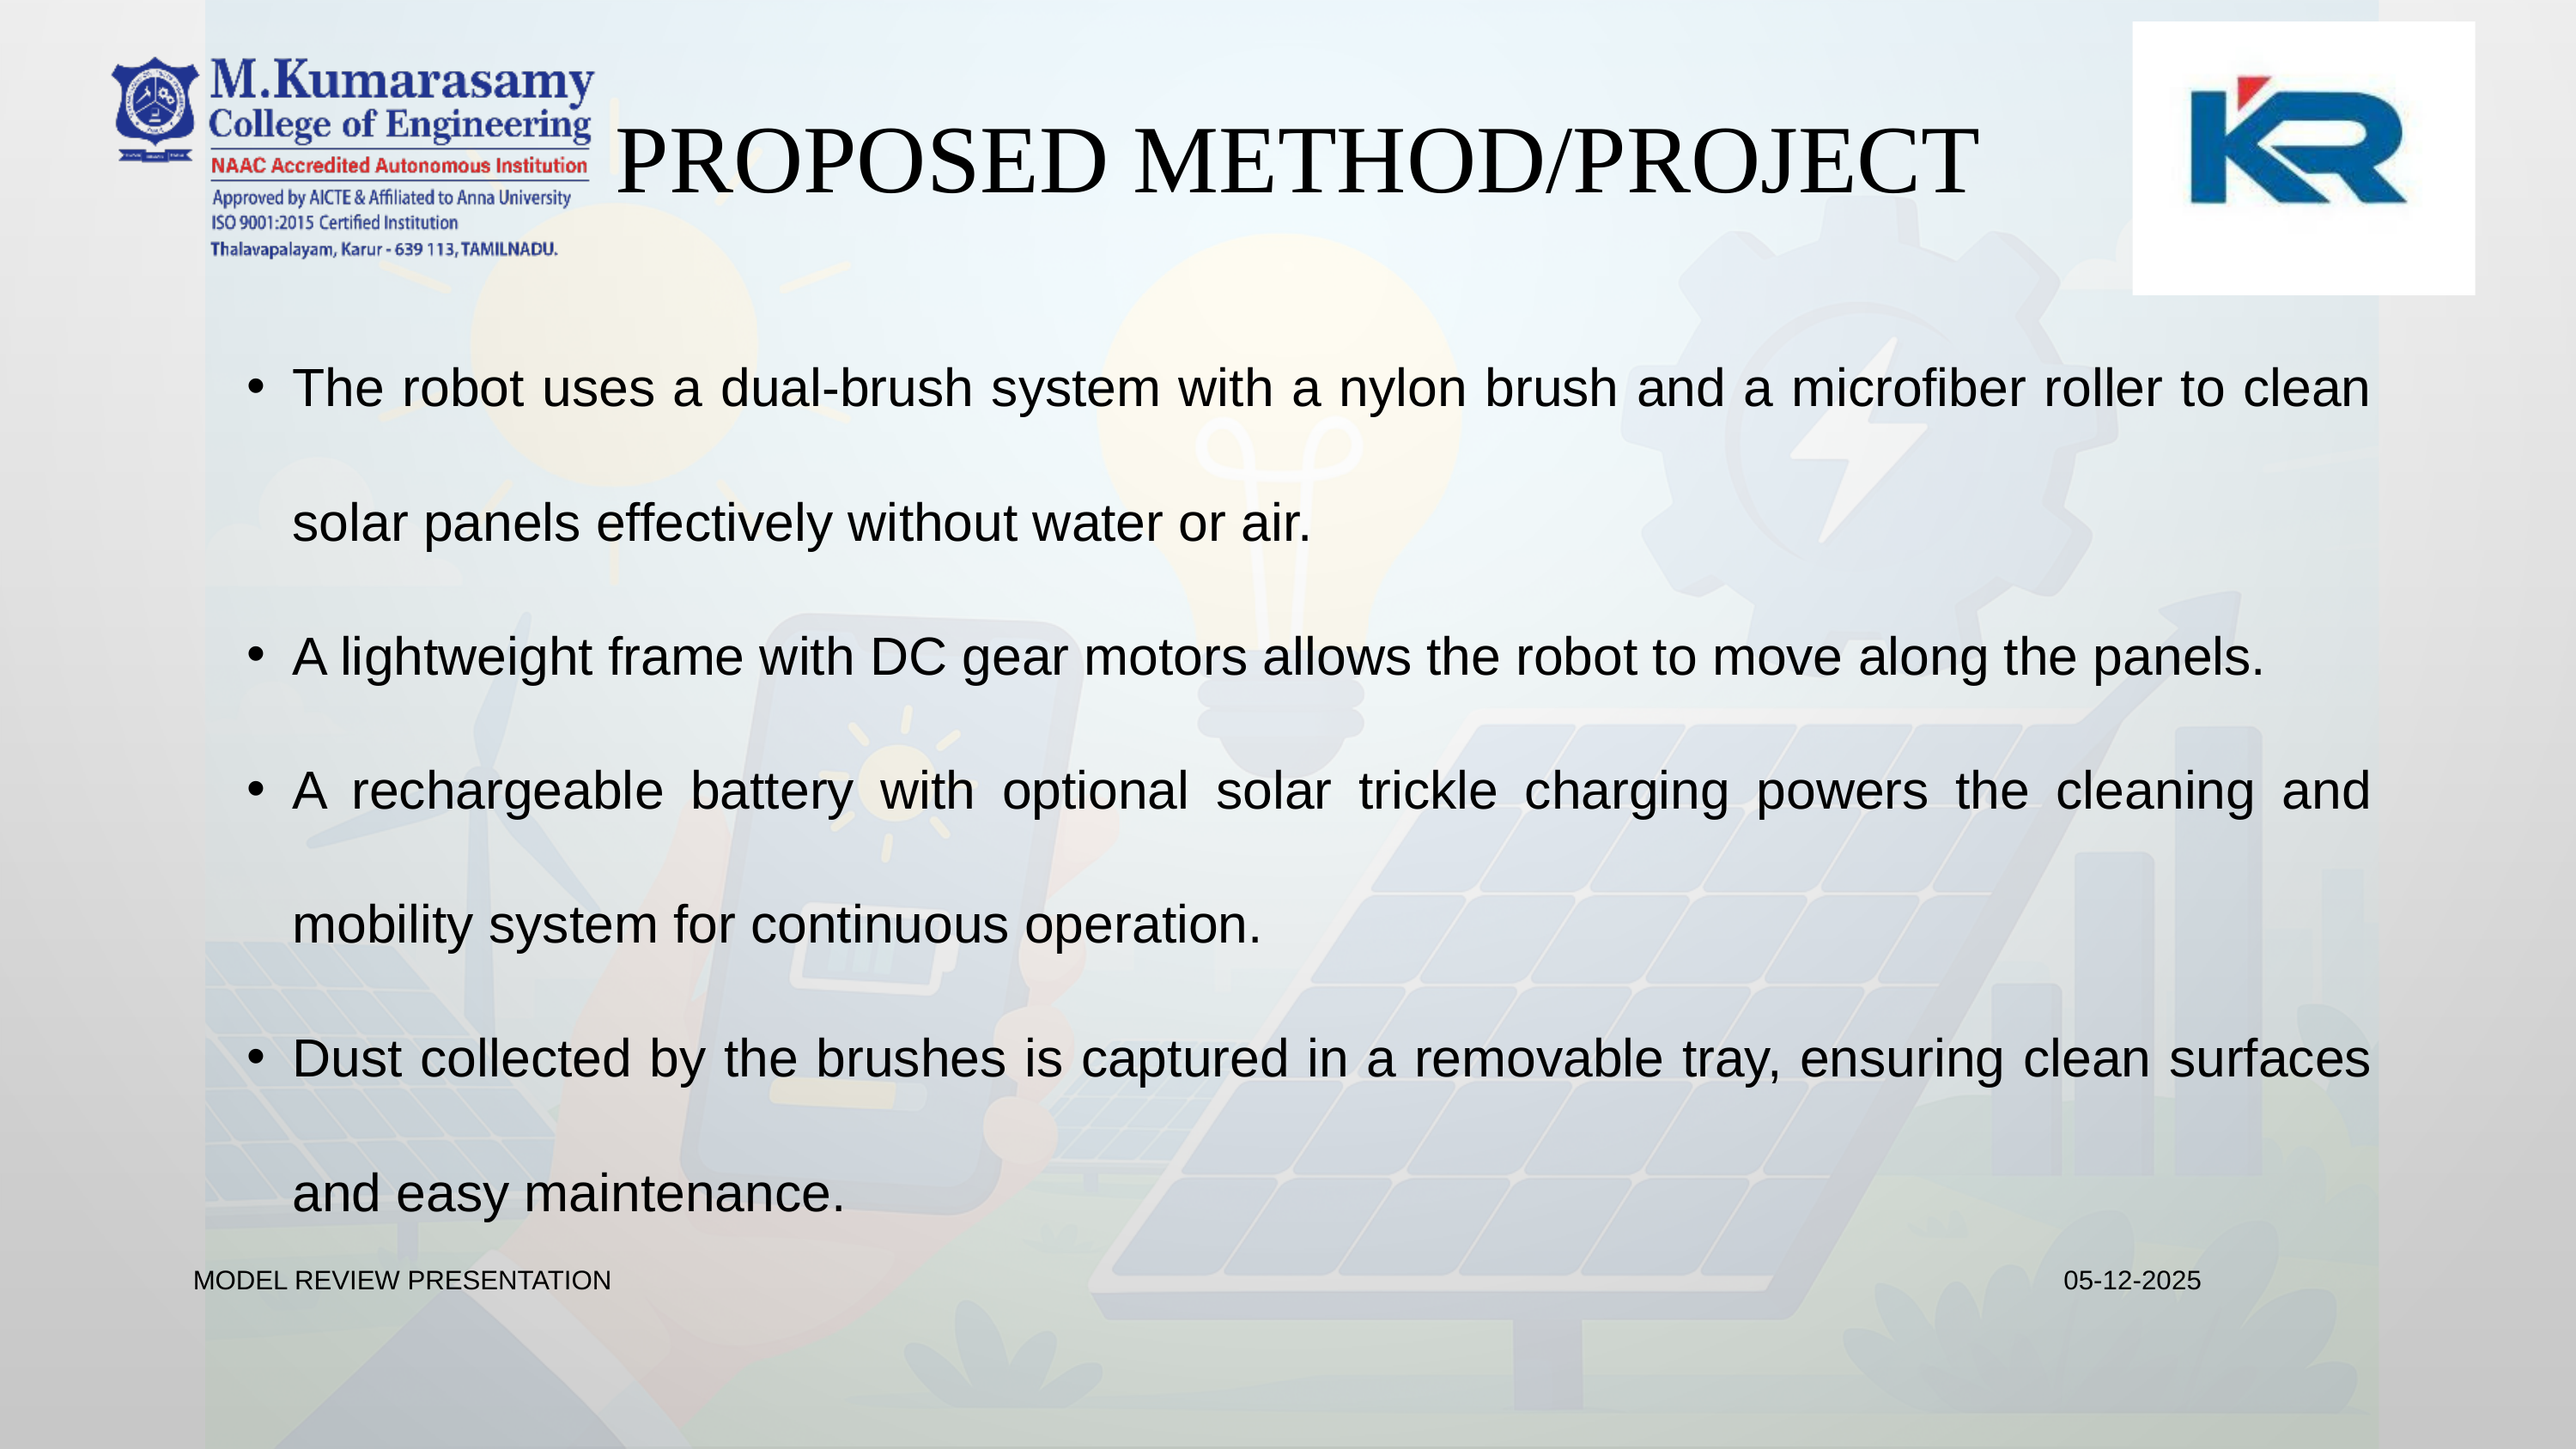

PROPOSED METHOD/PROJECT
The robot uses a dual-brush system with a nylon brush and a microfiber roller to clean solar panels effectively without water or air.
A lightweight frame with DC gear motors allows the robot to move along the panels.
A rechargeable battery with optional solar trickle charging powers the cleaning and mobility system for continuous operation.
Dust collected by the brushes is captured in a removable tray, ensuring clean surfaces and easy maintenance.

MODEL REVIEW PRESENTATION

05-12-2025